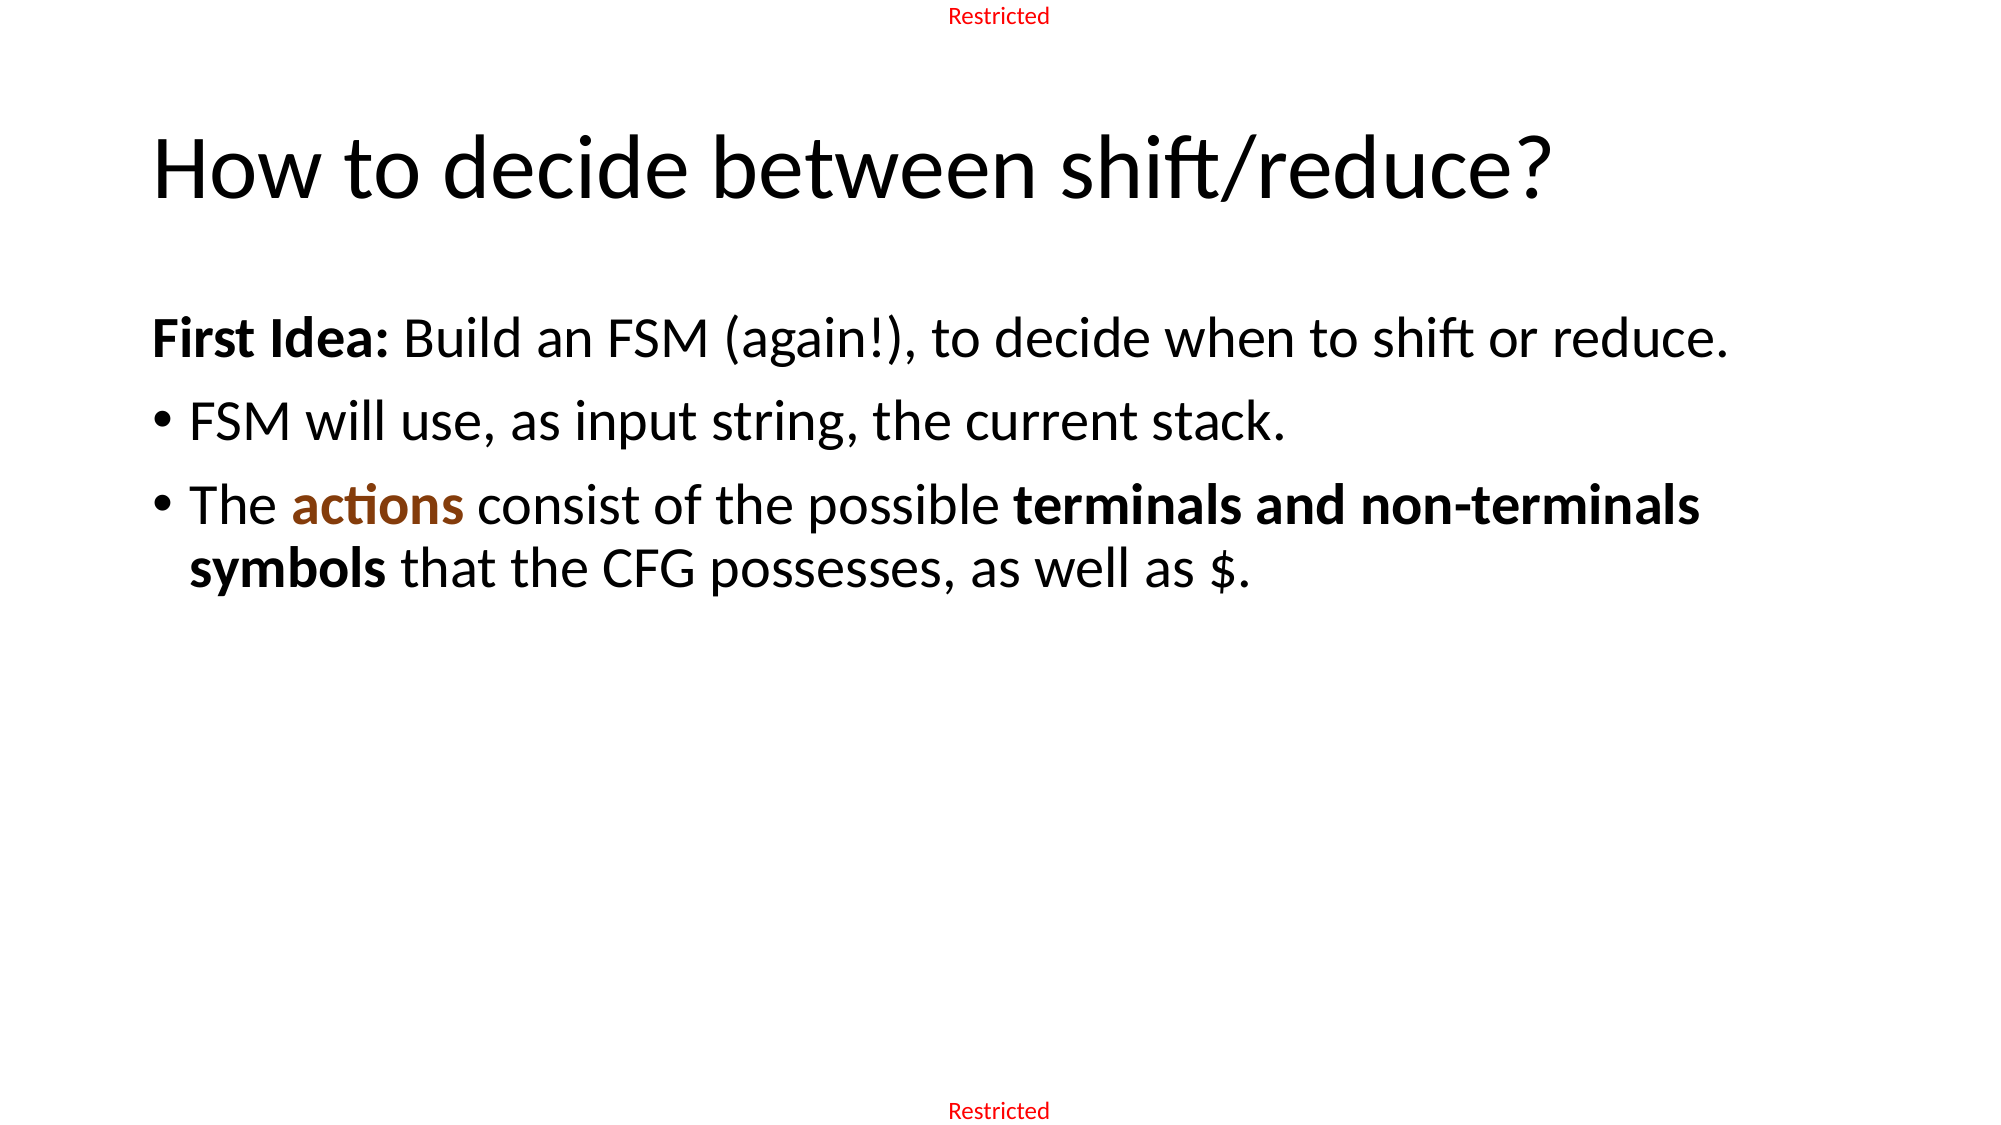

# How to decide between shift/reduce?
First Idea: Build an FSM (again!), to decide when to shift or reduce.
FSM will use, as input string, the current stack.
The actions consist of the possible terminals and non-terminals symbols that the CFG possesses, as well as $.